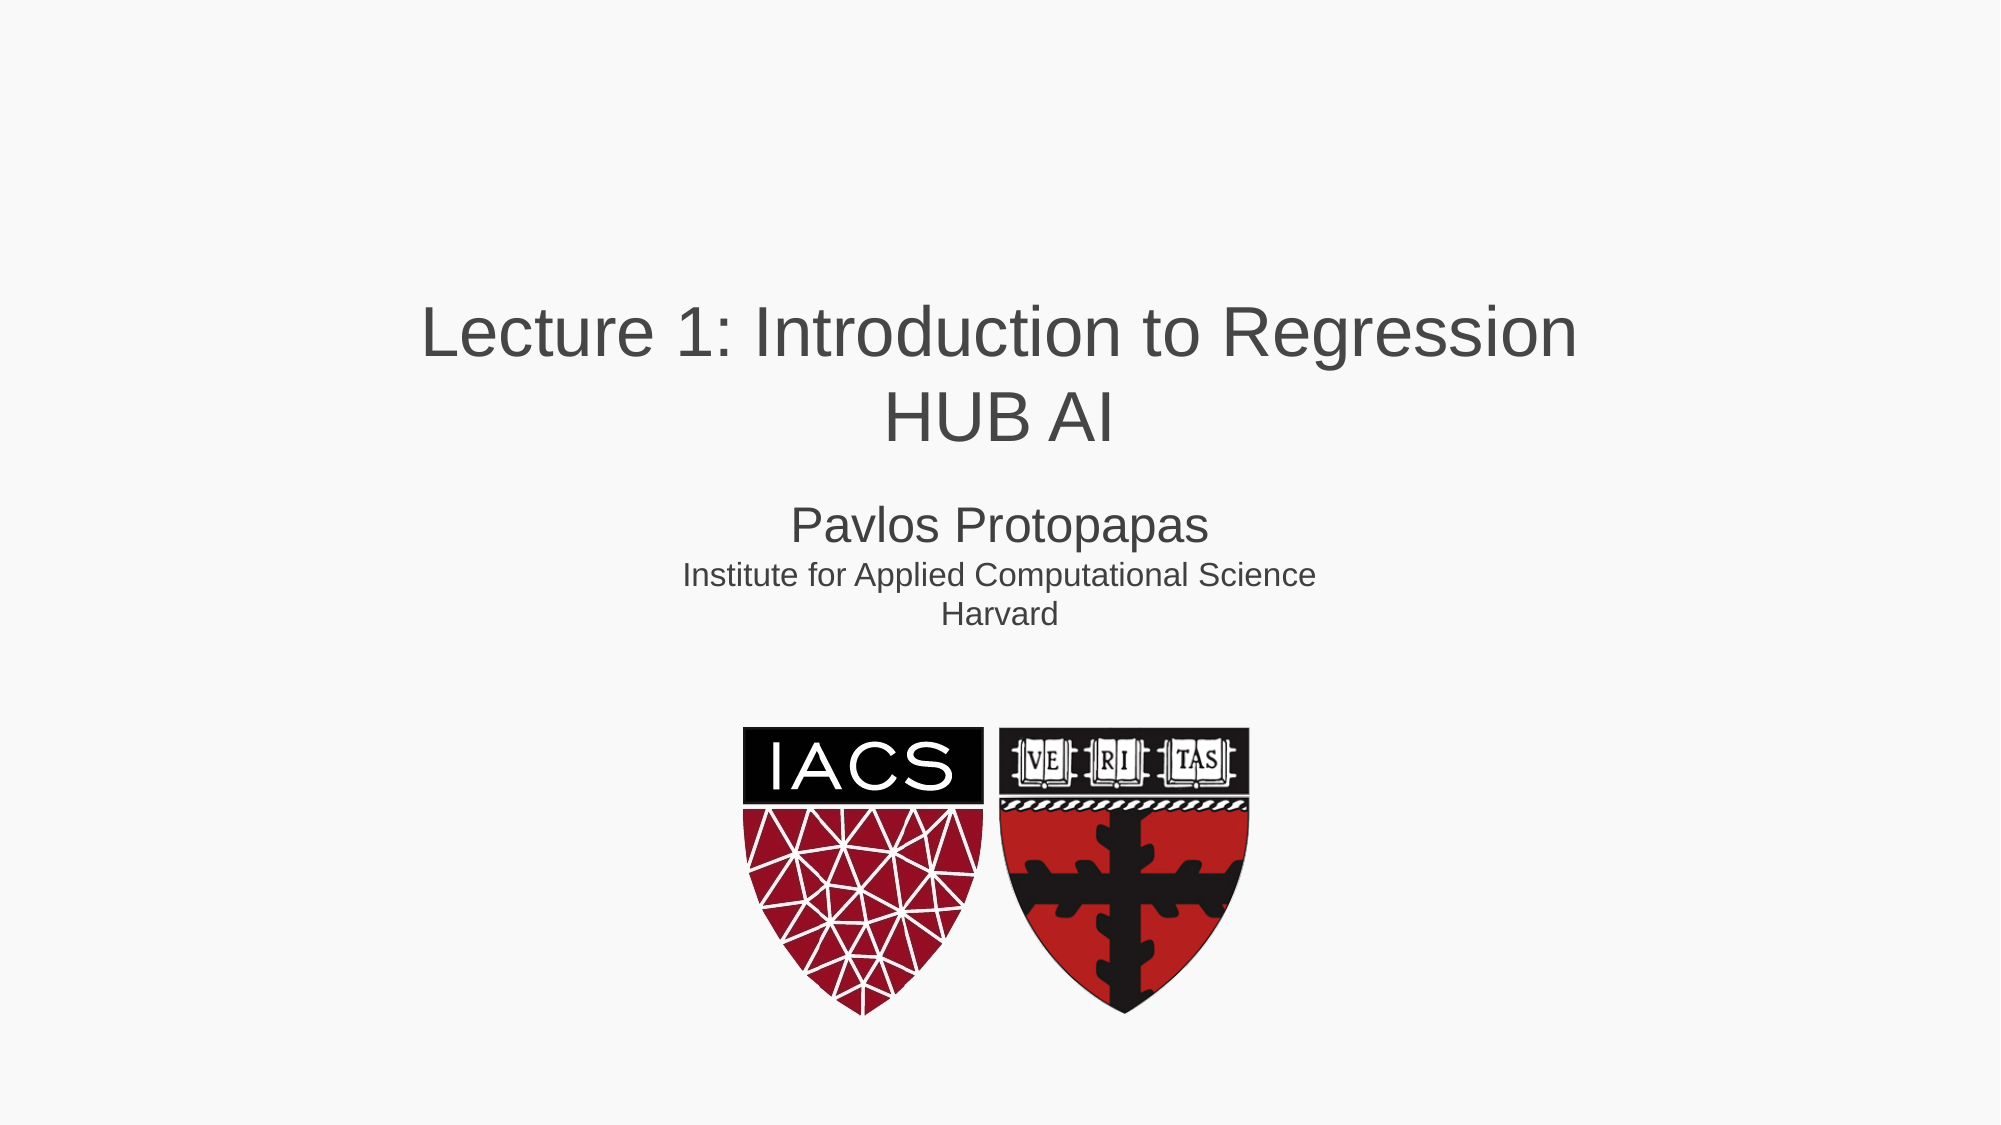

# Lecture 1: Introduction to Regression HUB AI